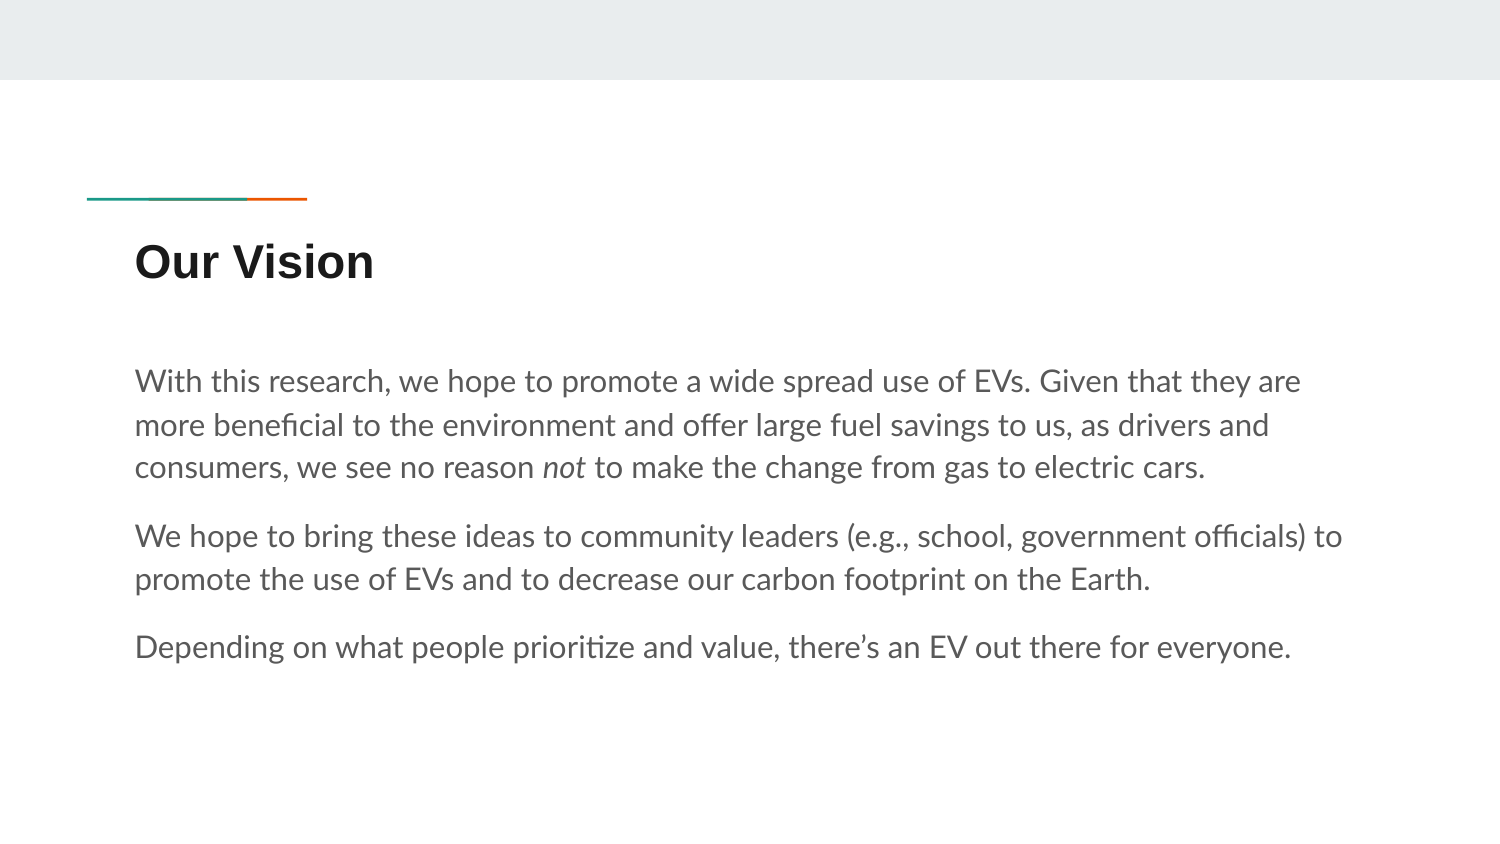

# Our Vision
With this research, we hope to promote a wide spread use of EVs. Given that they are more beneficial to the environment and offer large fuel savings to us, as drivers and consumers, we see no reason not to make the change from gas to electric cars.
We hope to bring these ideas to community leaders (e.g., school, government officials) to promote the use of EVs and to decrease our carbon footprint on the Earth.
Depending on what people prioritize and value, there’s an EV out there for everyone.